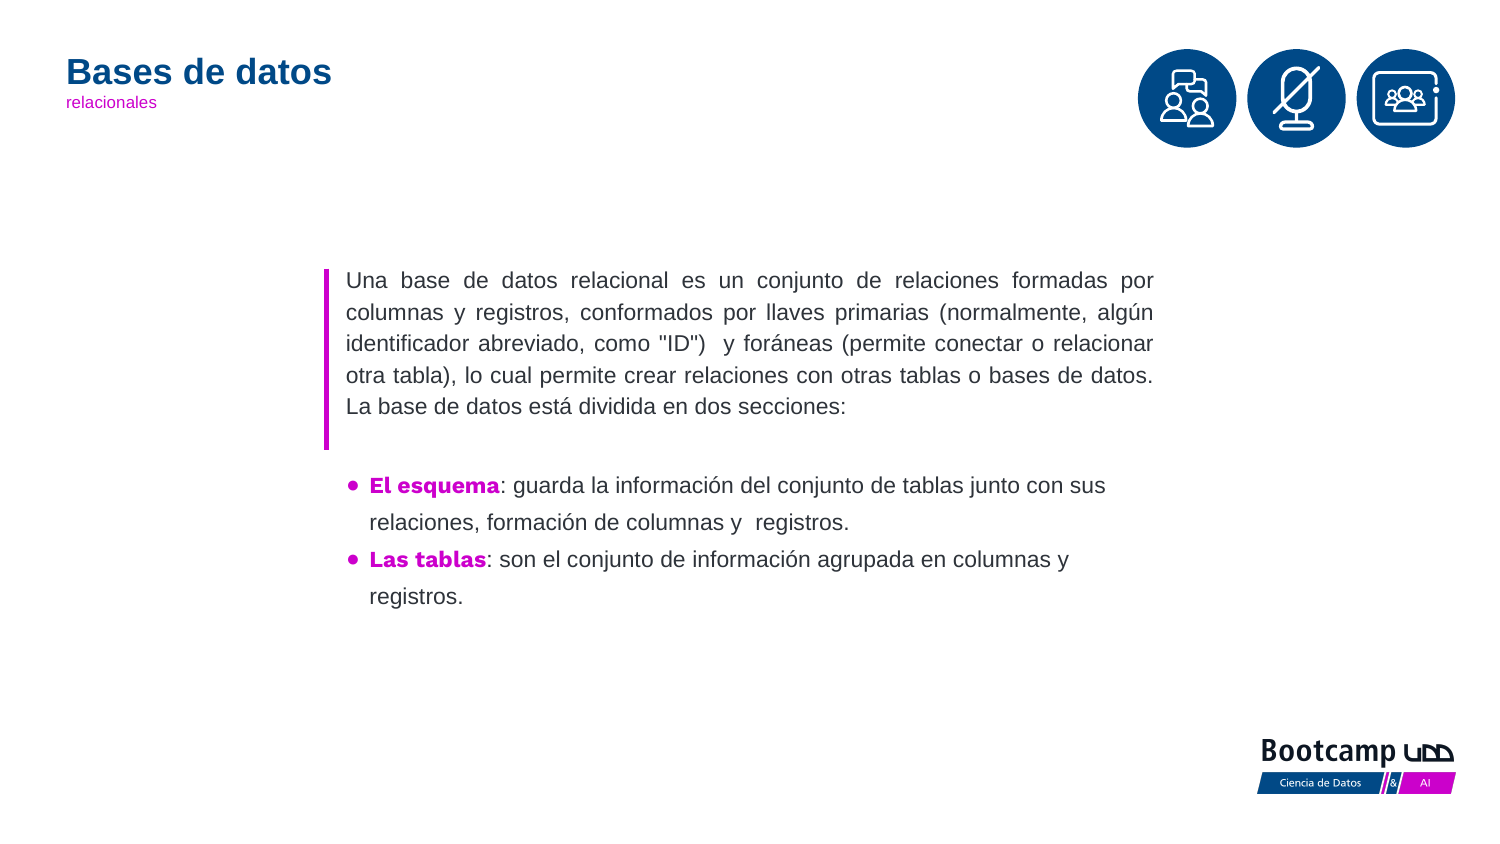

# Bases de datos
relacionales
Una base de datos relacional es un conjunto de relaciones formadas por columnas y registros, conformados por llaves primarias (normalmente, algún identificador abreviado, como "ID")  y foráneas (permite conectar o relacionar otra tabla), lo cual permite crear relaciones con otras tablas o bases de datos. La base de datos está dividida en dos secciones:

El esquema: guarda la información del conjunto de tablas junto con sus relaciones, formación de columnas y  registros.
Las tablas: son el conjunto de información agrupada en columnas y registros.